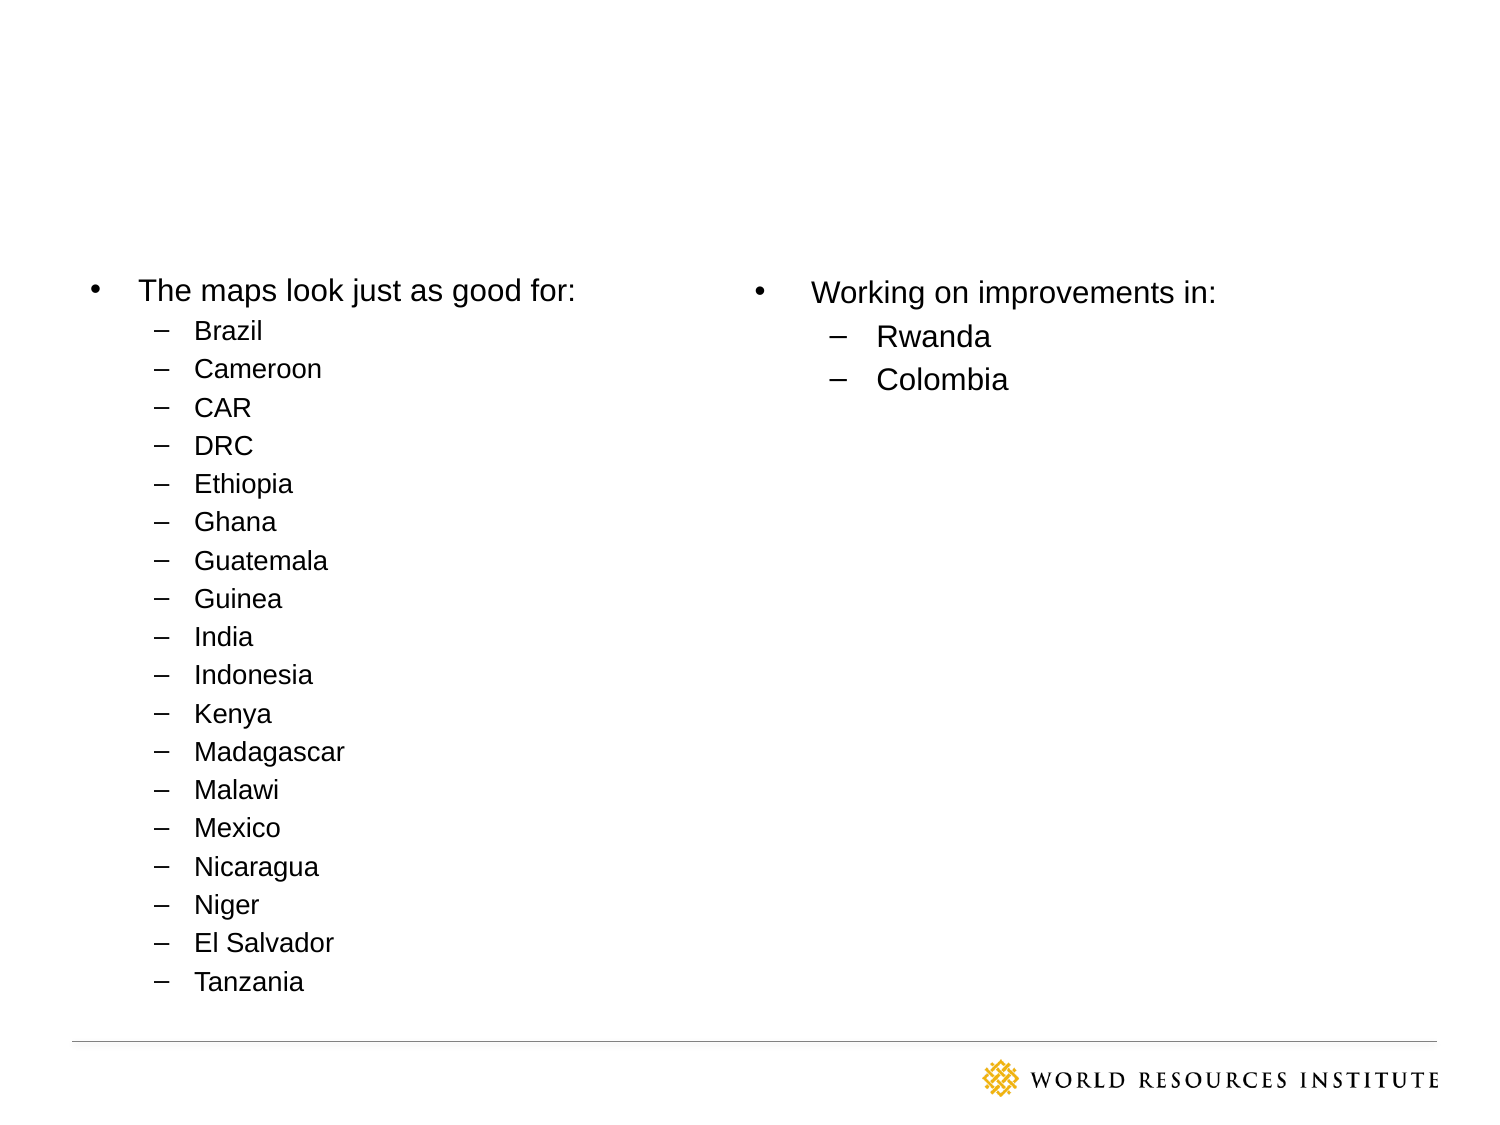

#
The maps look just as good for:
Brazil
Cameroon
CAR
DRC
Ethiopia
Ghana
Guatemala
Guinea
India
Indonesia
Kenya
Madagascar
Malawi
Mexico
Nicaragua
Niger
El Salvador
Tanzania
Working on improvements in:
Rwanda
Colombia